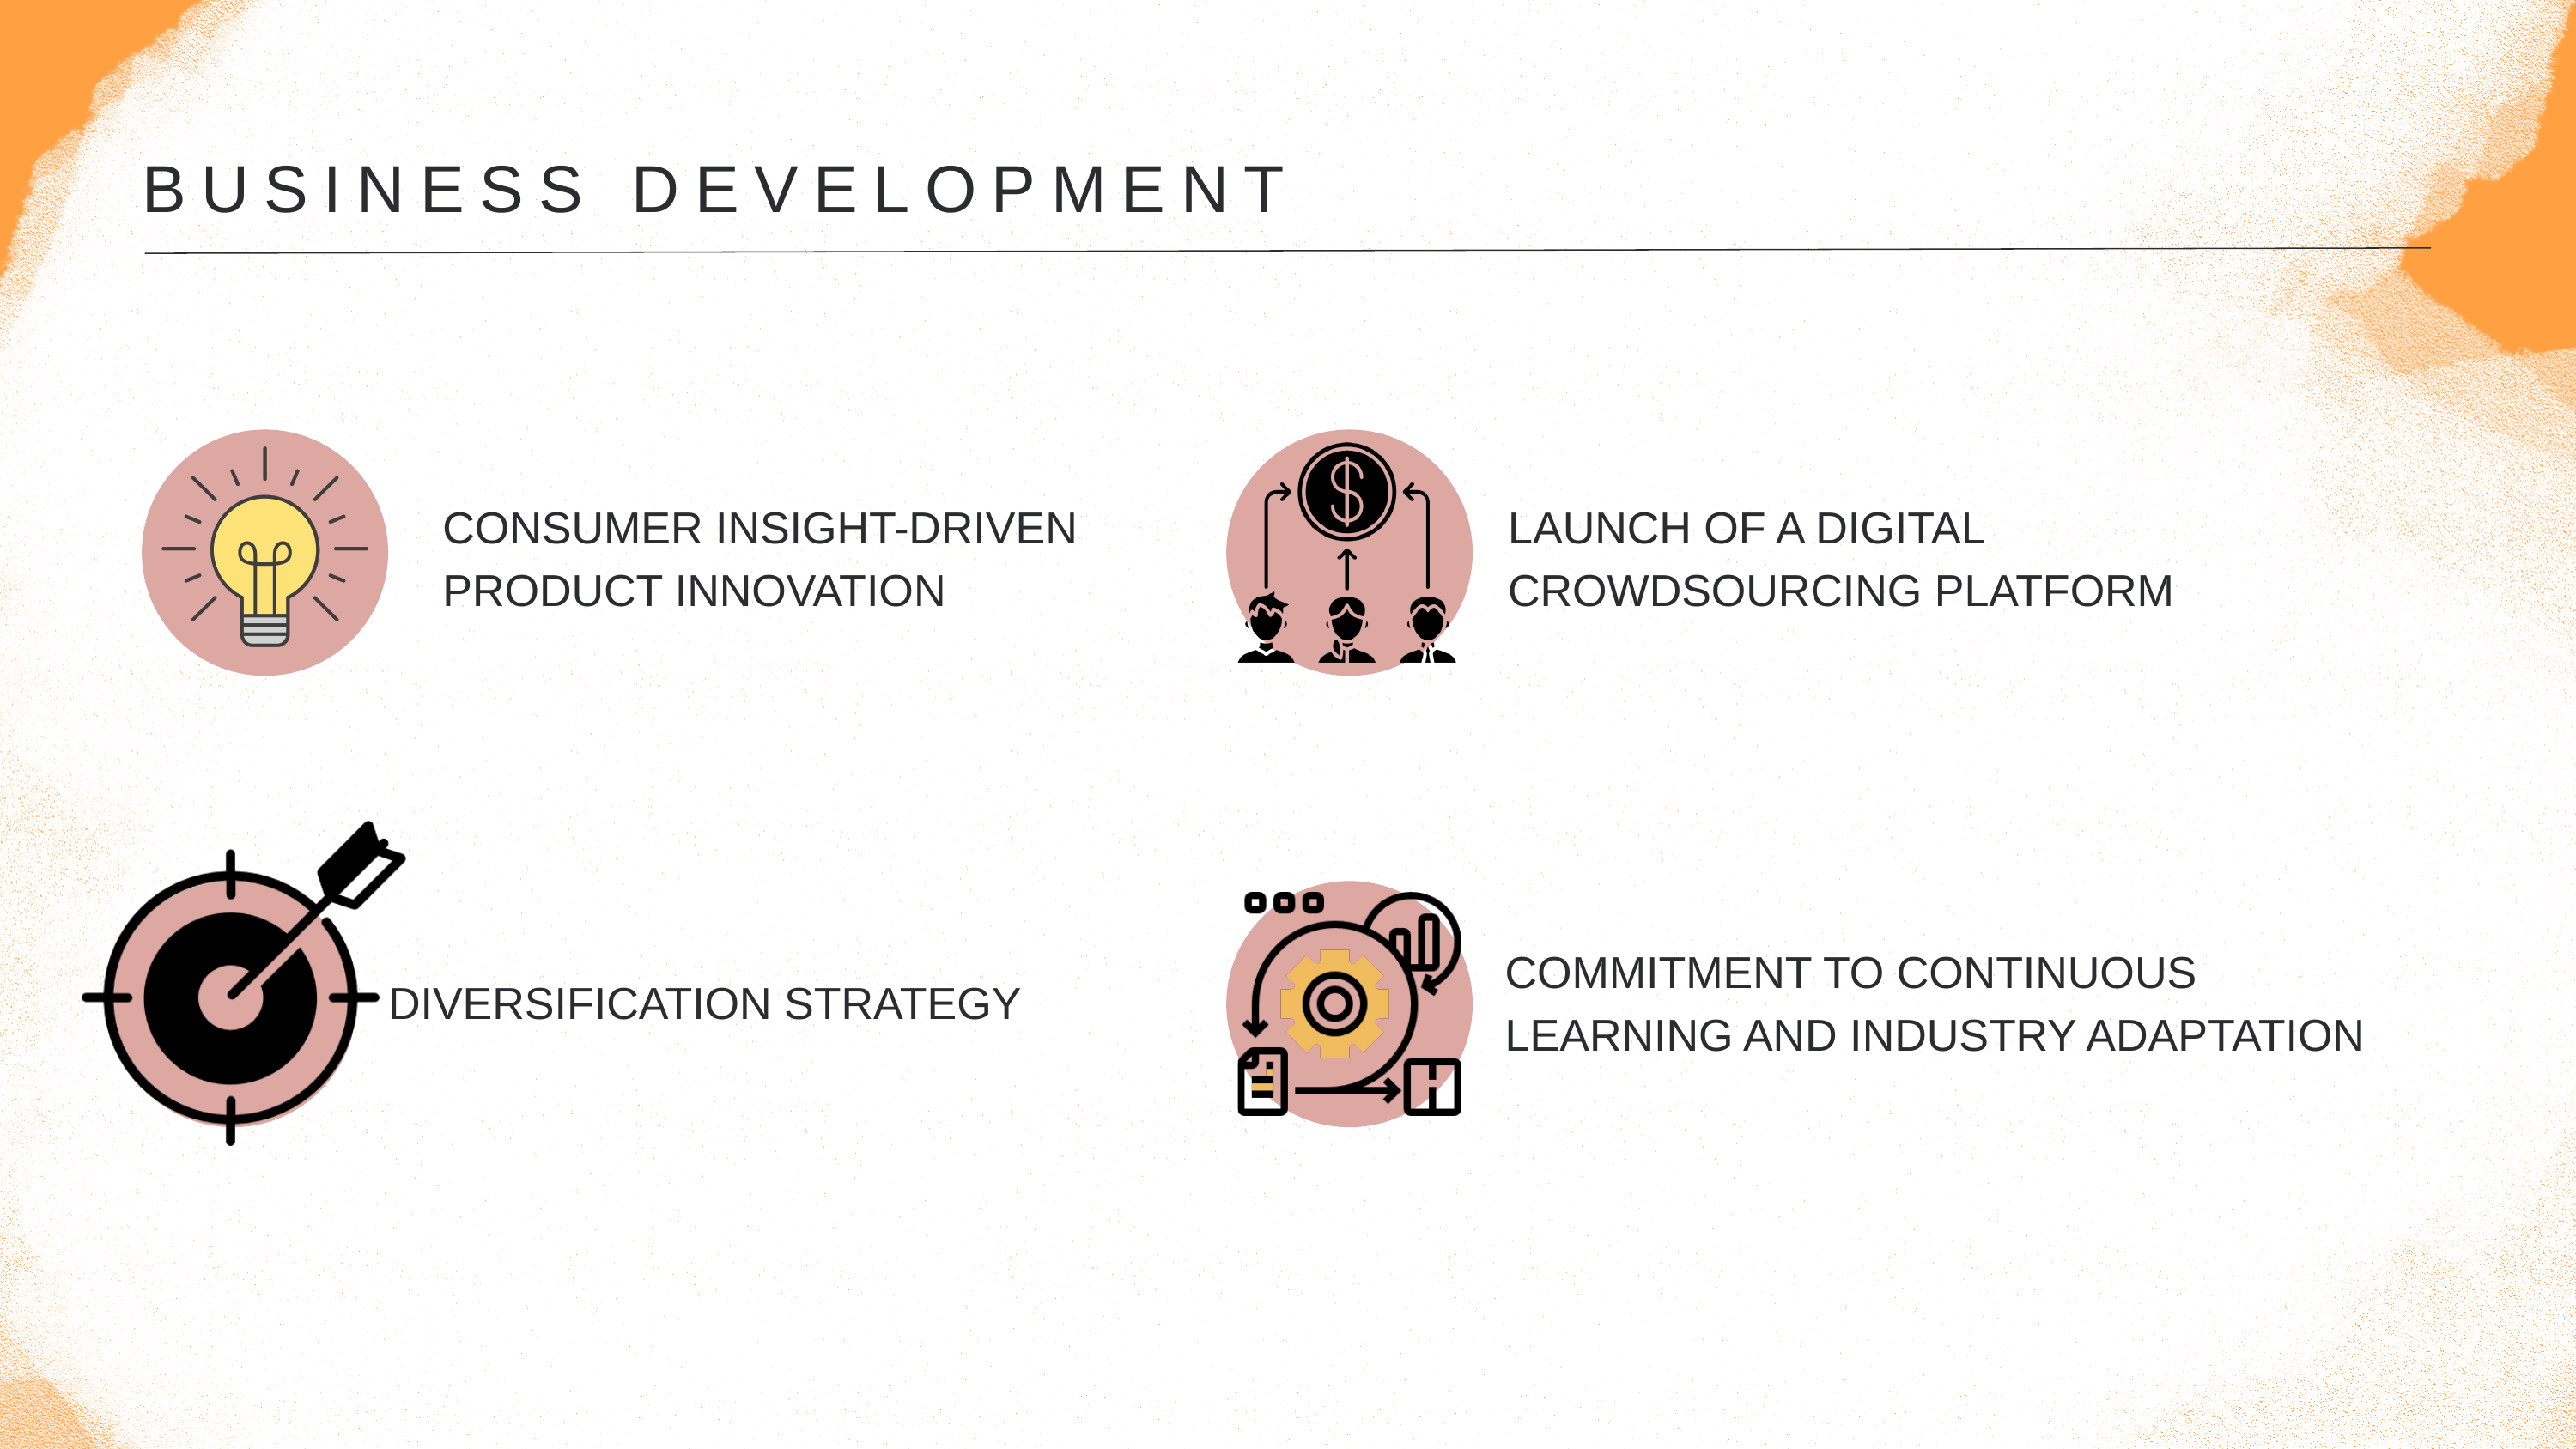

BUSINESS DEVELOPMENT

CONSUMER INSIGHT-DRIVEN PRODUCT INNOVATION

LAUNCH OF A DIGITAL CROWDSOURCING PLATFORM

COMMITMENT TO CONTINUOUS LEARNING AND INDUSTRY ADAPTATION

DIVERSIFICATION STRATEGY